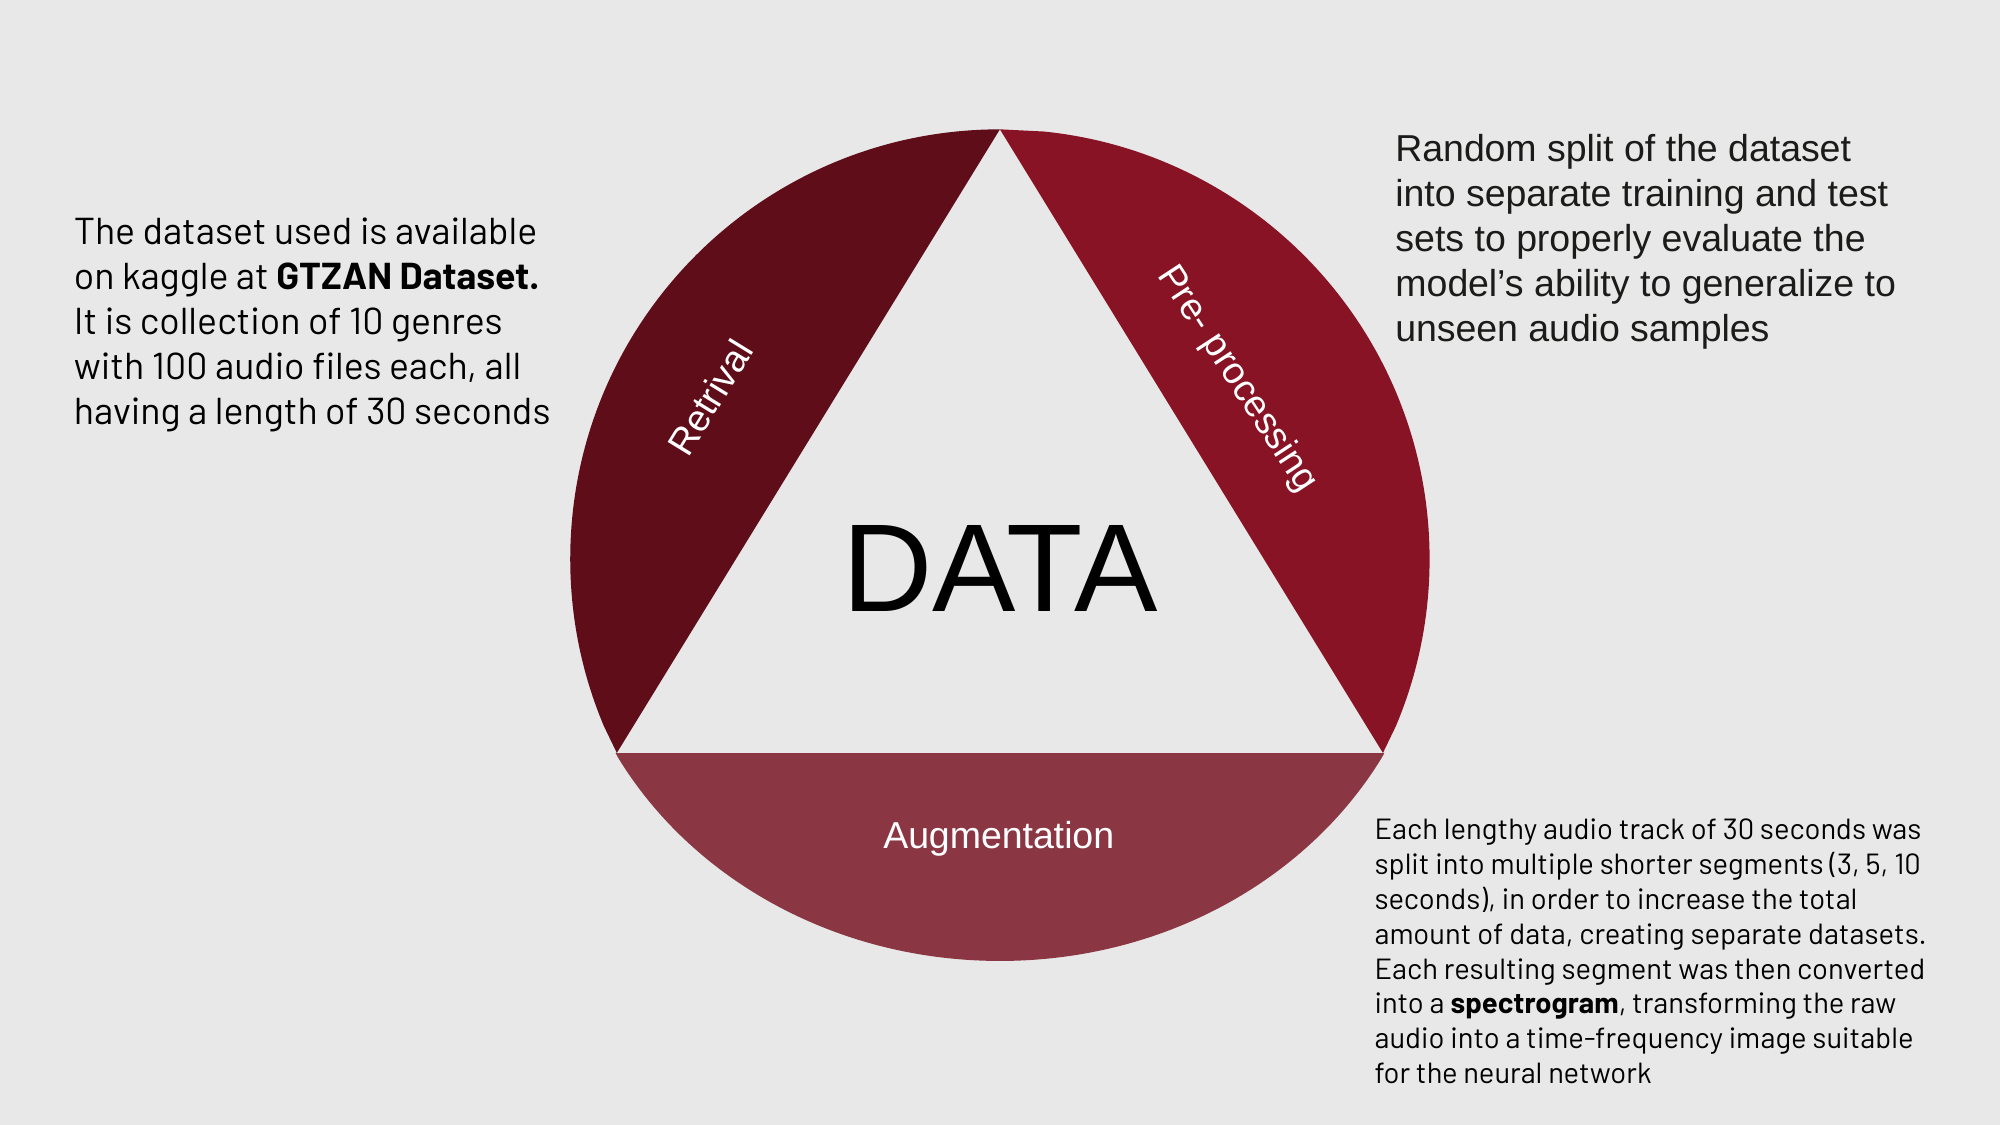

Random split of the dataset into separate training and test sets to properly evaluate the model’s ability to generalize to unseen audio samples

Retrival

Pre- processing
The dataset used is available on kaggle at GTZAN Dataset. It is collection of 10 genres with 100 audio files each, all having a length of 30 seconds
DATA

Augmentation
Each lengthy audio track of 30 seconds was split into multiple shorter segments (3, 5, 10 seconds), in order to increase the total amount of data, creating separate datasets. Each resulting segment was then converted into a spectrogram, transforming the raw audio into a time-frequency image suitable for the neural network